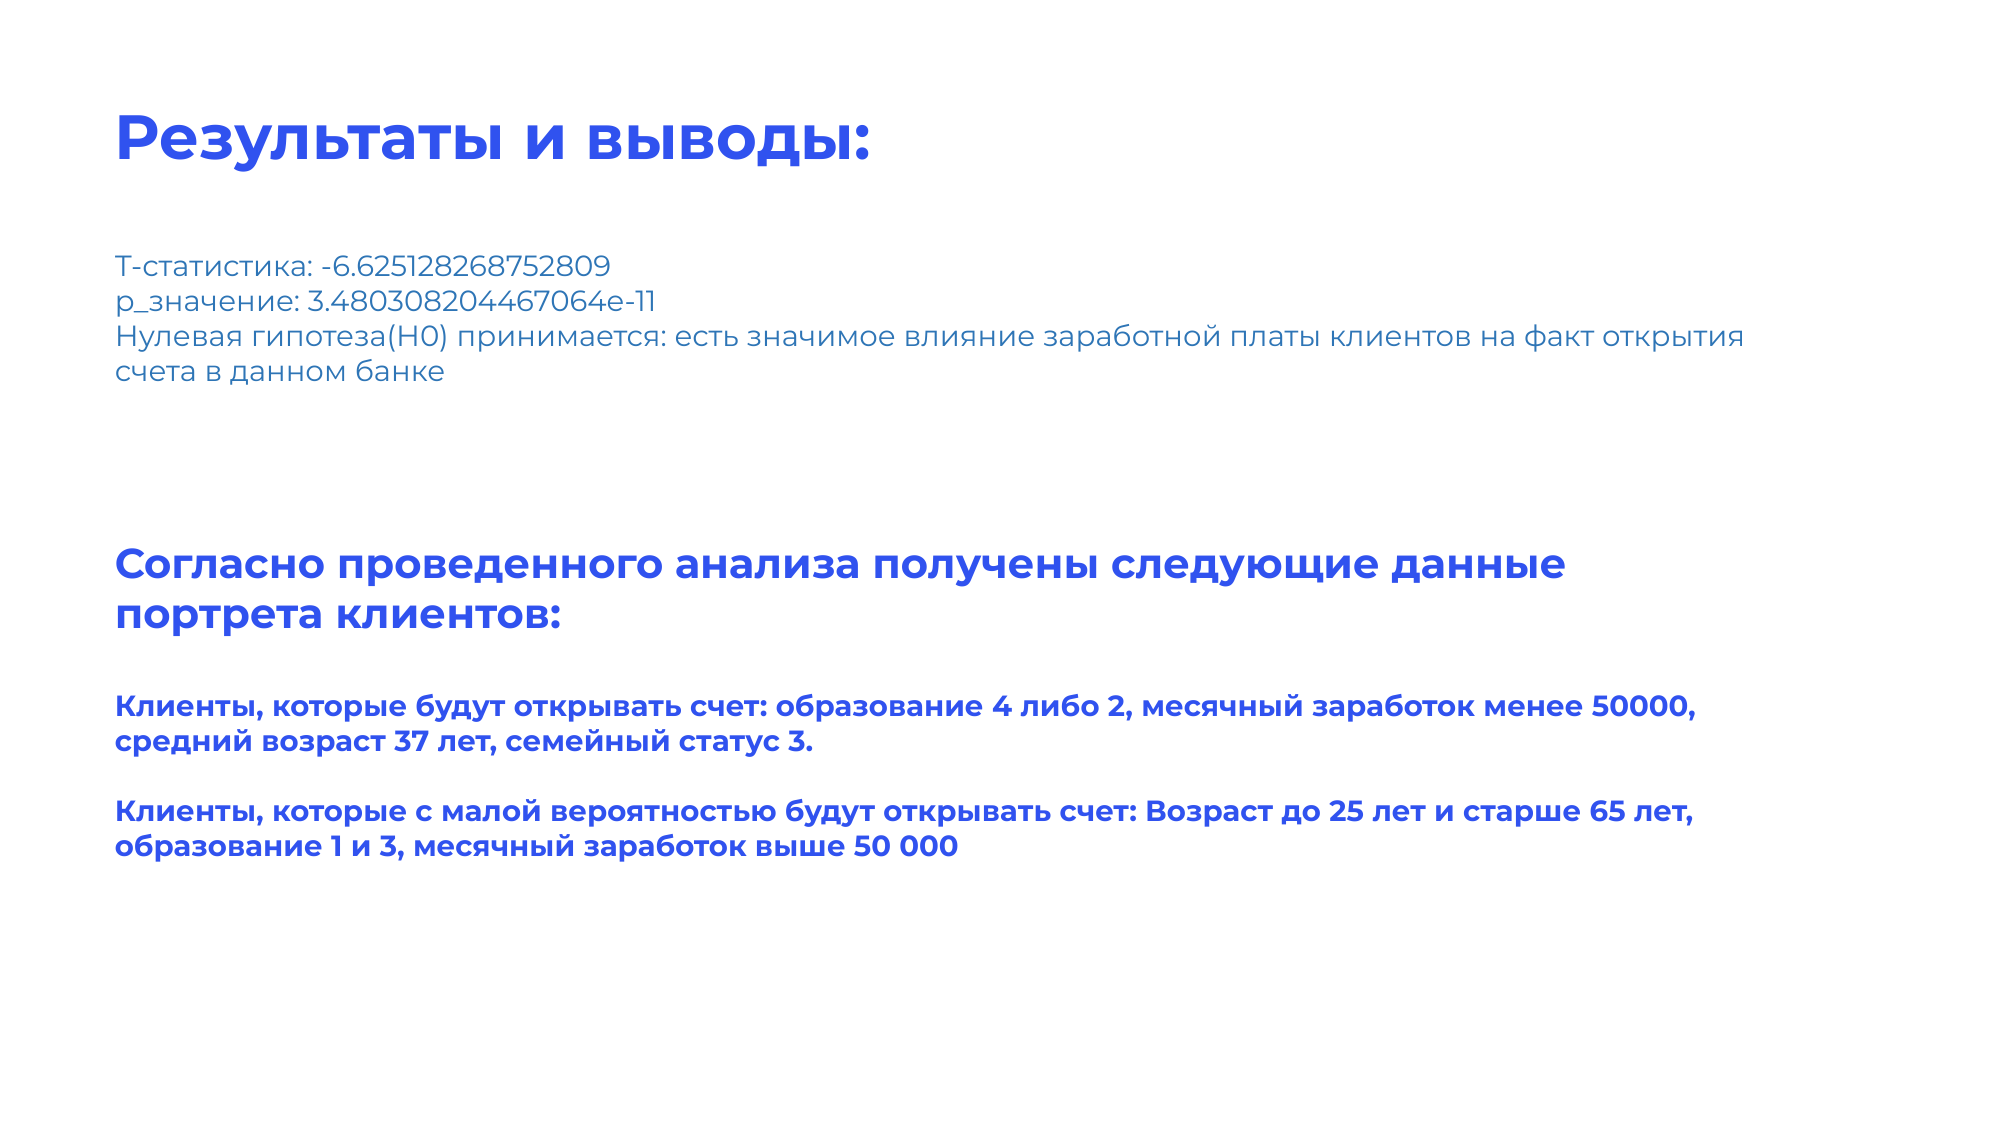

Результаты и выводы:

Т-статистика: -6.625128268752809
p_значение: 3.480308204467064e-11
Нулевая гипотеза(Н0) принимается: есть значимое влияние заработной платы клиентов на факт открытия счета в данном банке

Согласно проведенного анализа получены следующие данные портрета клиентов:

Клиенты, которые будут открывать счет: образование 4 либо 2, месячный заработок менее 50000, средний возраст 37 лет, семейный статус 3.

Клиенты, которые с малой вероятностью будут открывать счет: Возраст до 25 лет и старше 65 лет, образование 1 и 3, месячный заработок выше 50 000